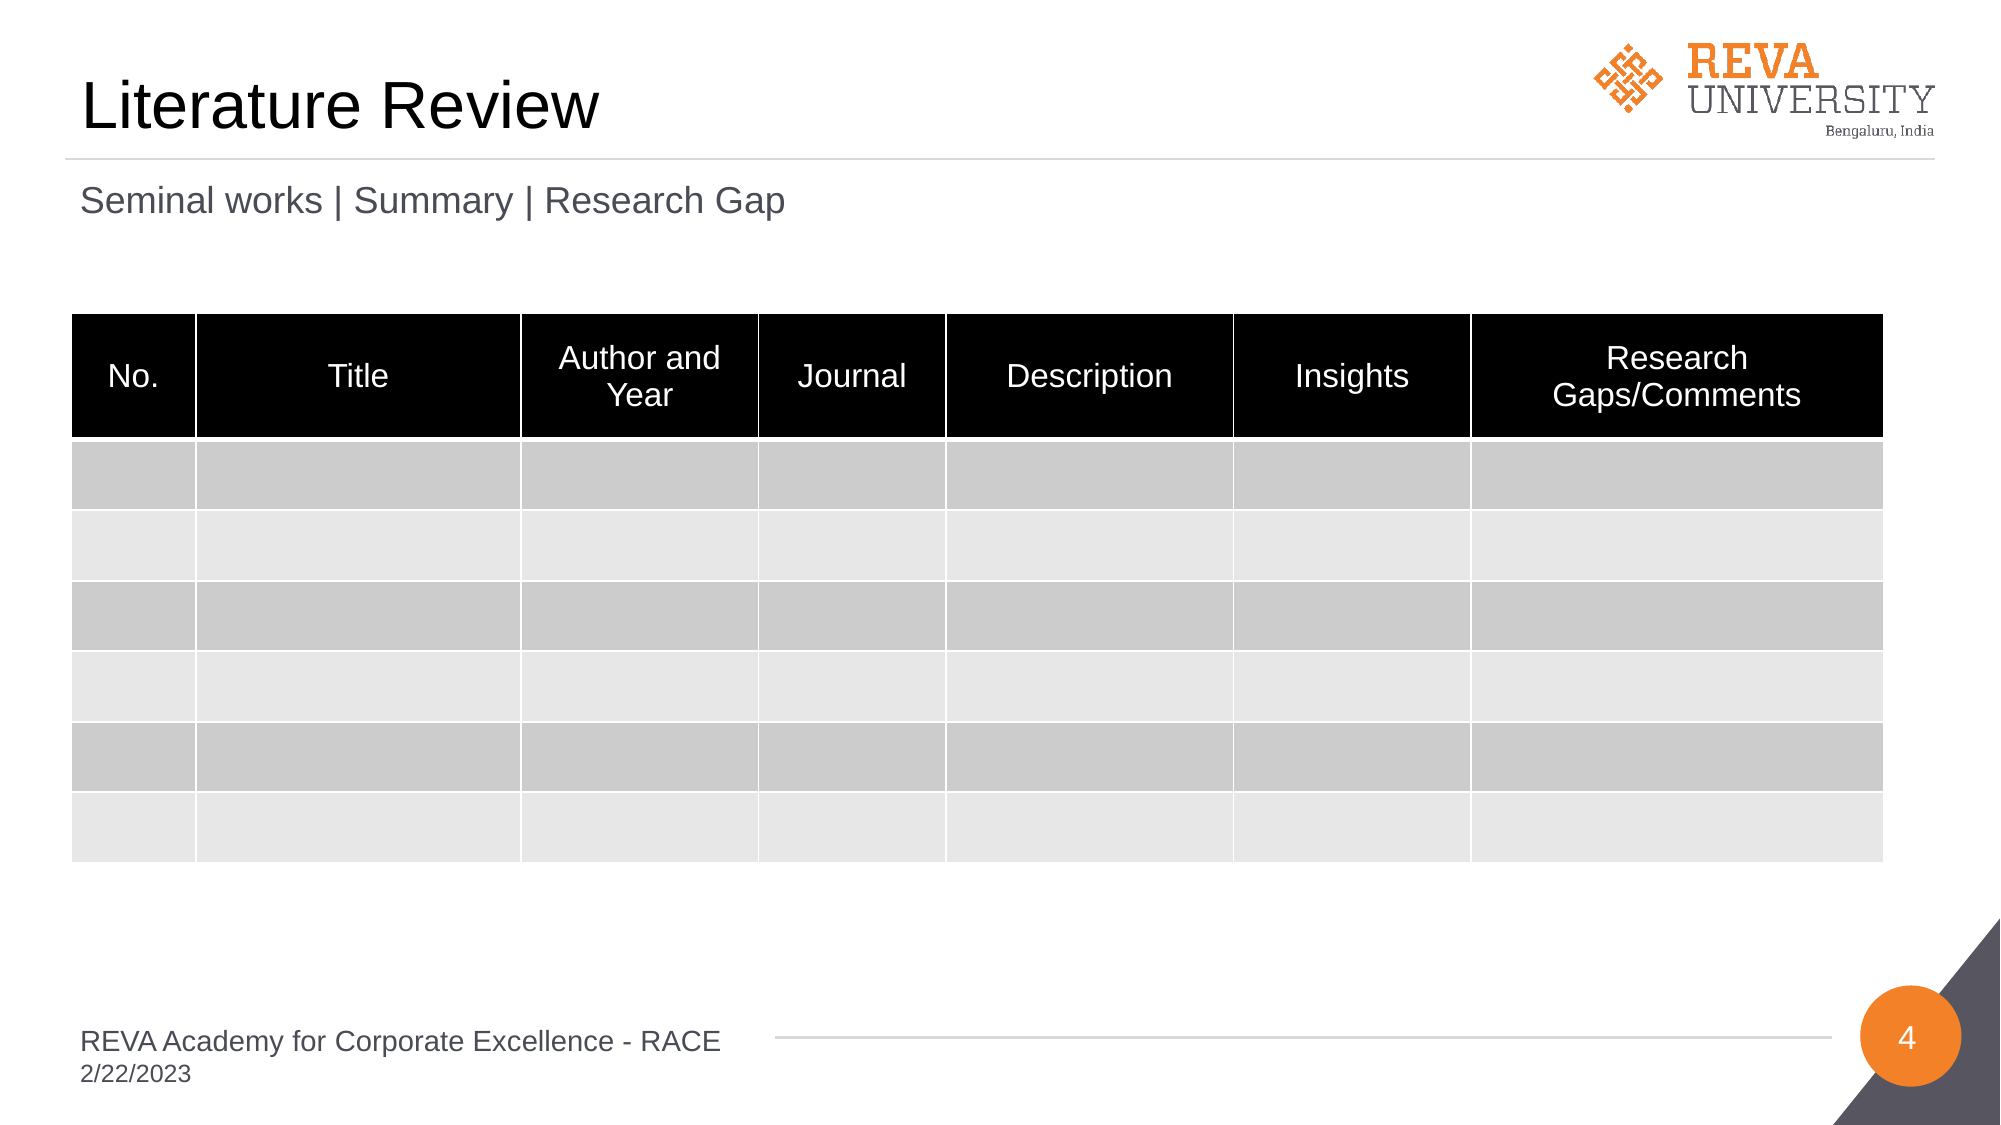

# Literature Review
Seminal works | Summary | Research Gap
| No. | Title | Author and Year | Journal | Description | Insights | Research Gaps/Comments |
| --- | --- | --- | --- | --- | --- | --- |
|  |  |  |  |  |  |  |
|  |  |  |  |  |  |  |
|  |  |  |  |  |  |  |
|  |  |  |  |  |  |  |
|  |  |  |  |  |  |  |
|  |  |  |  |  |  |  |
4
REVA Academy for Corporate Excellence - RACE
2/22/2023